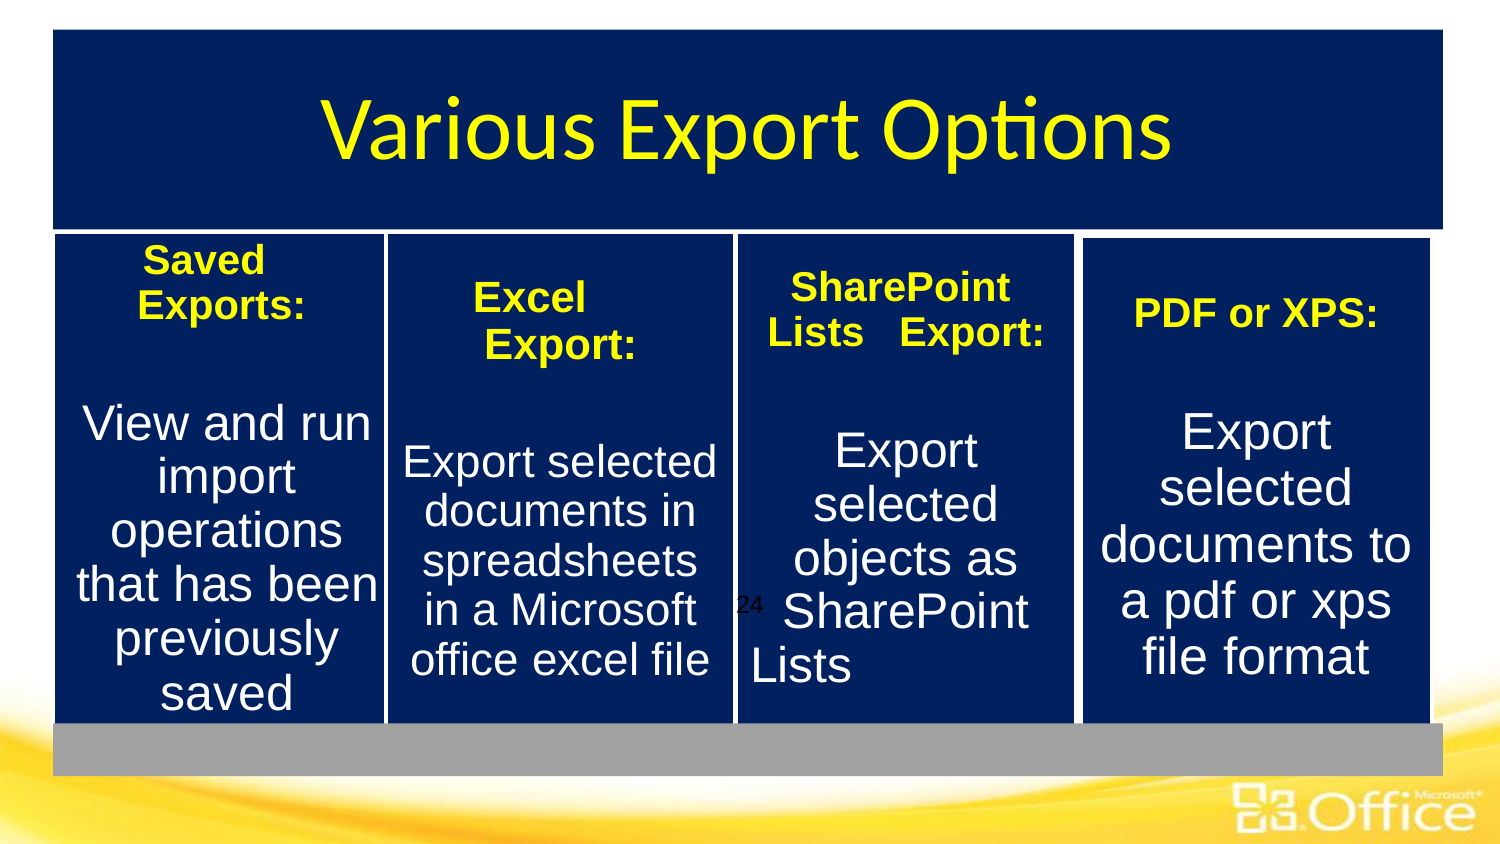

Various Export Options
Saved     Exports:

View and run import operations that has been previously saved
Excel      Export:

Export selected documents in spreadsheets in a Microsoft office excel file
SharePoint  Lists   Export:

Export selected objects as SharePoint Lists
PDF or XPS:

Export selected documents to a pdf or xps file format

24